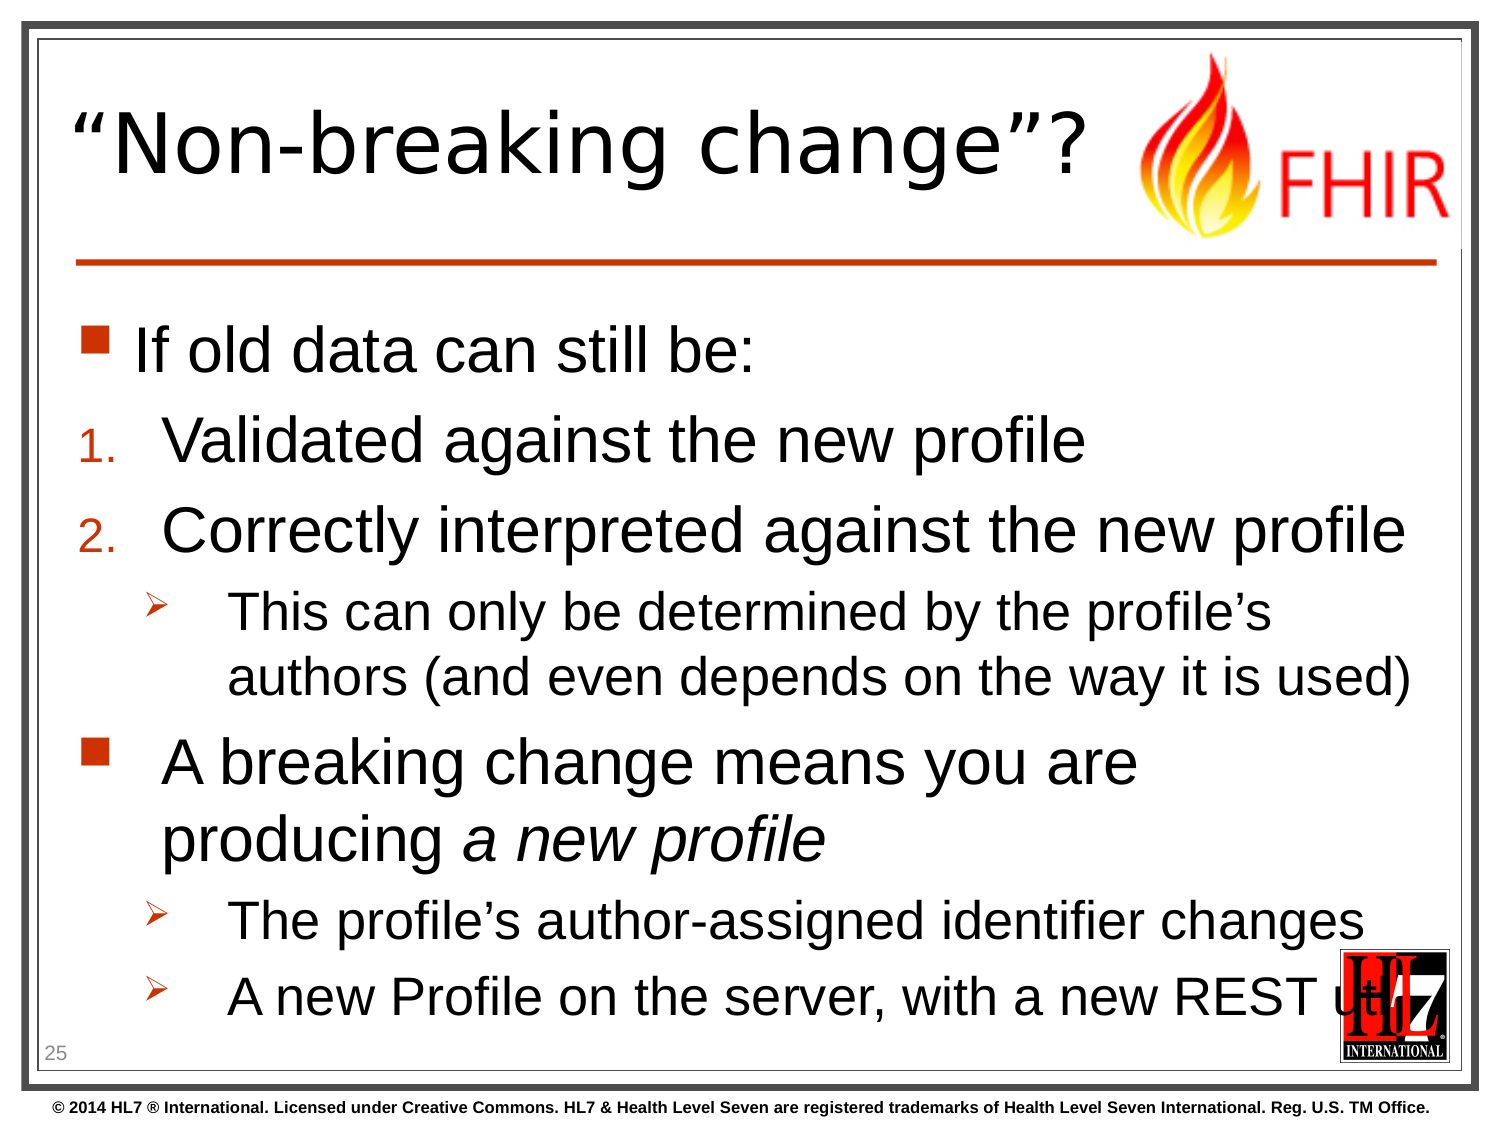

# “Non-breaking change”?
If old data can still be:
Validated against the new profile
Correctly interpreted against the new profile
This can only be determined by the profile’s authors (and even depends on the way it is used)
A breaking change means you are producing a new profile
The profile’s author-assigned identifier changes
A new Profile on the server, with a new REST utl

25